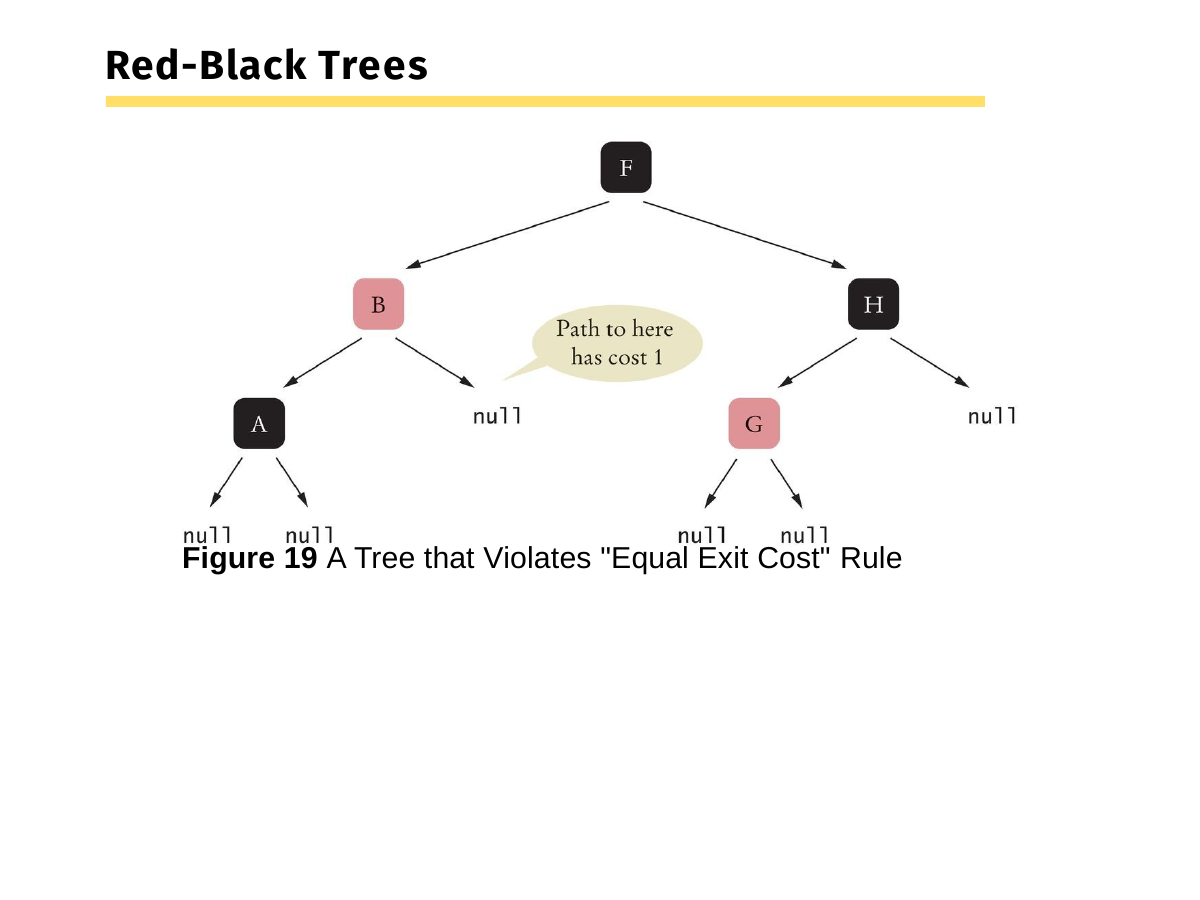

# Red-Black Trees

Figure 19 A Tree that Violates "Equal Exit Cost" Rule